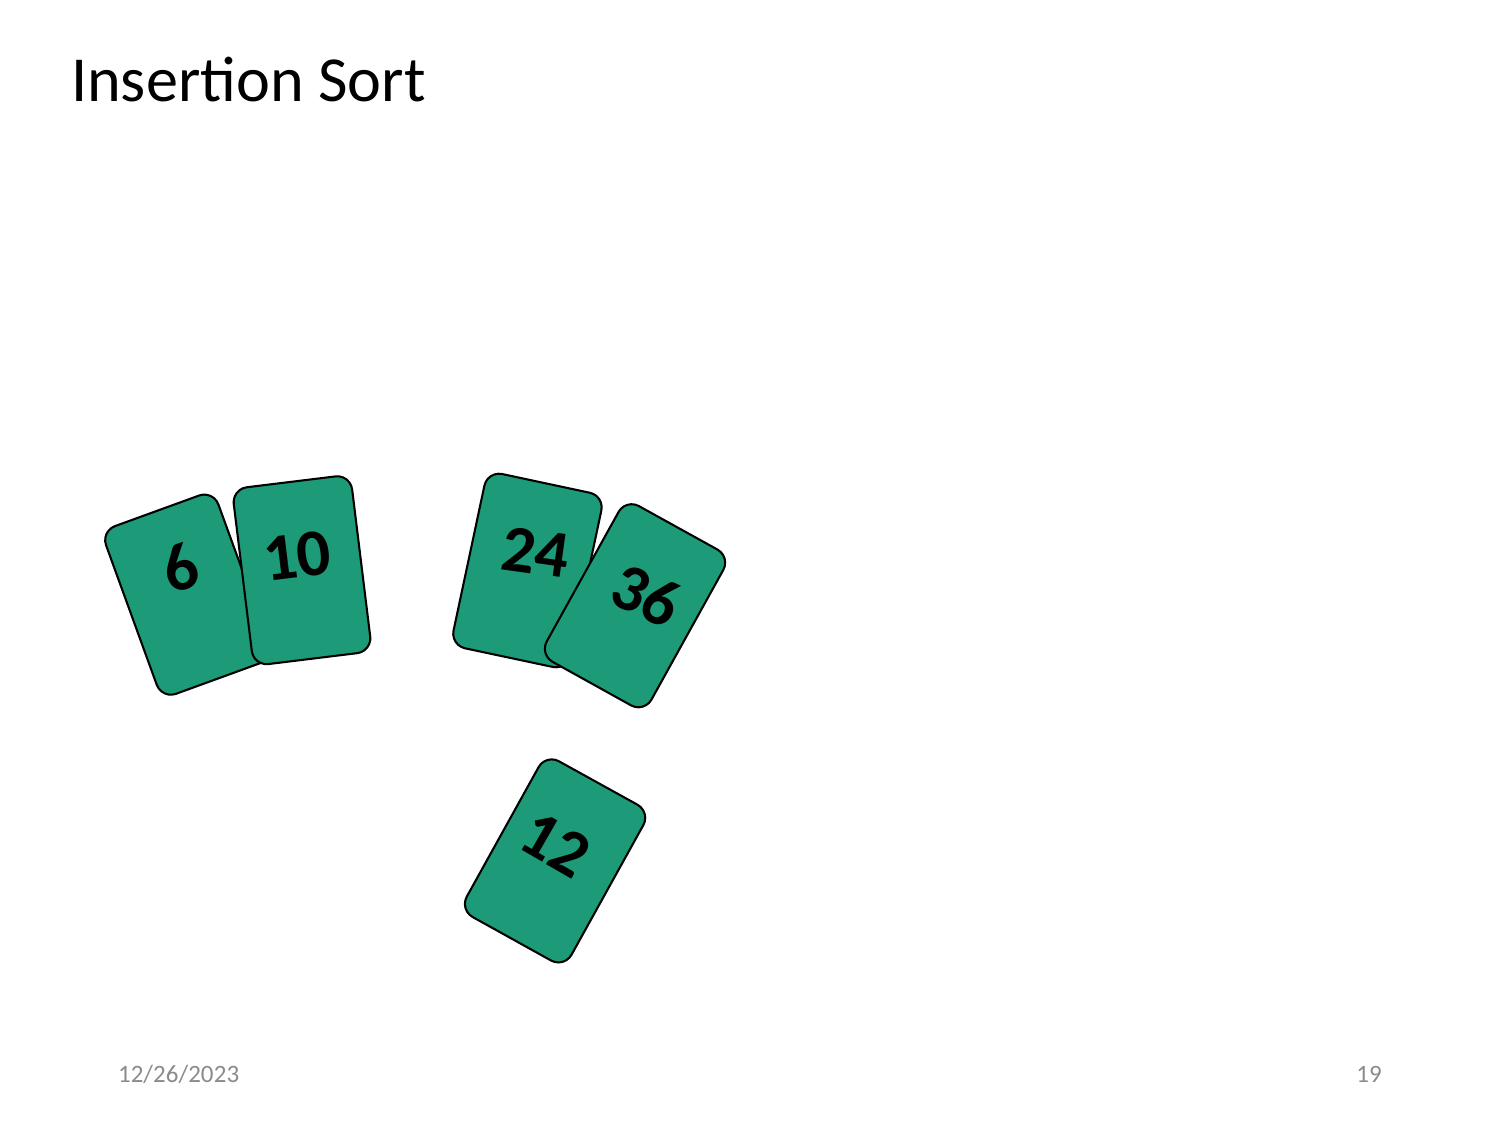

# Insertion Sort

24

36
10

6

12
12/26/2023
19